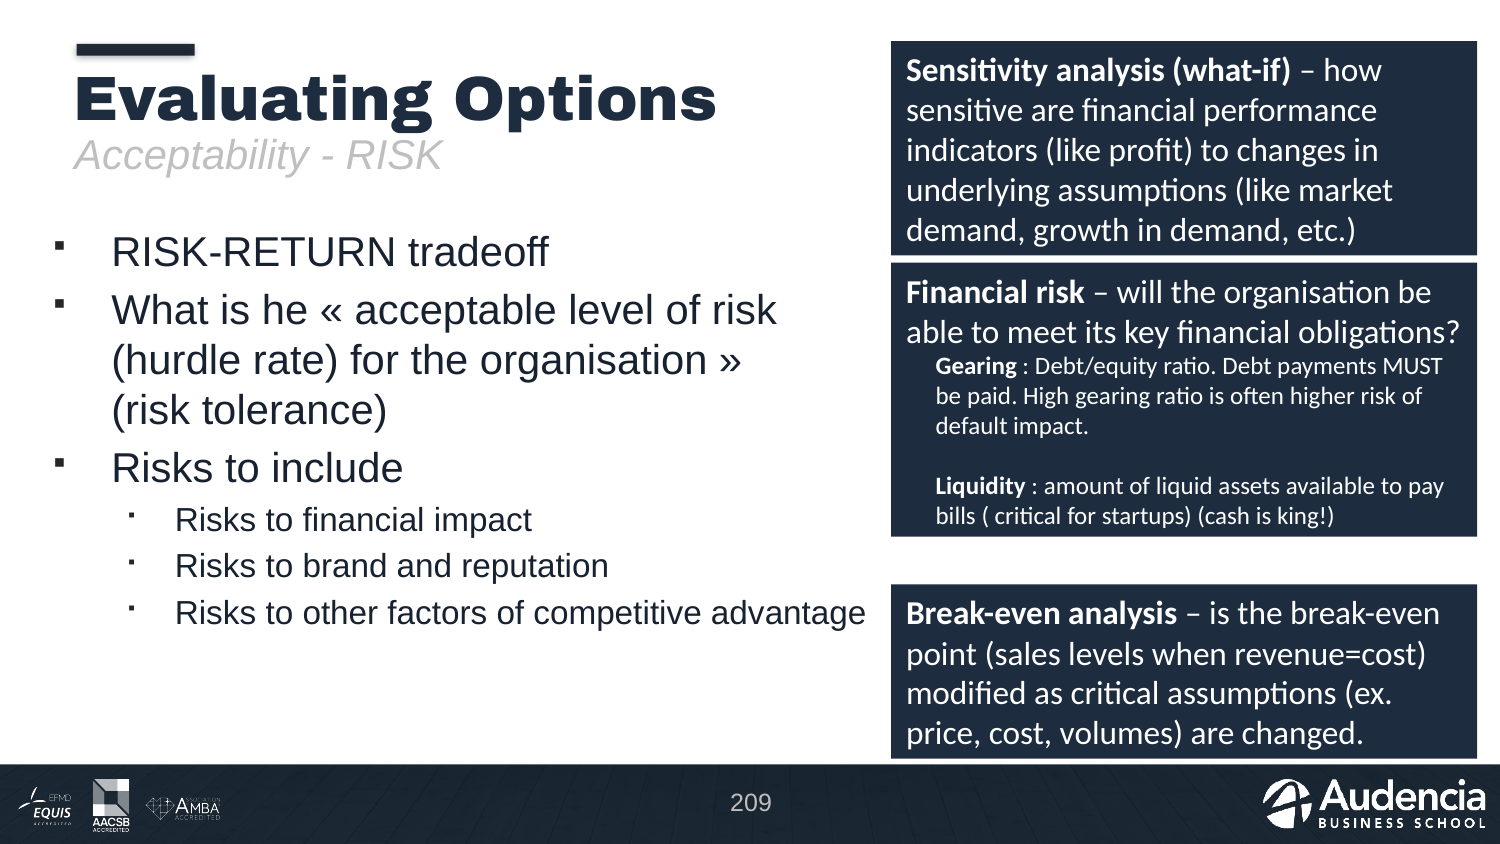

Sensitivity analysis (what-if) – how sensitive are financial performance indicators (like profit) to changes in underlying assumptions (like market demand, growth in demand, etc.)
# Evaluating Options
Acceptability - RISK
RISK-RETURN tradeoff
What is he « acceptable level of risk (hurdle rate) for the organisation »
(risk tolerance)
Risks to include
Risks to financial impact
Risks to brand and reputation
Risks to other factors of competitive advantage
Financial risk – will the organisation be able to meet its key financial obligations?
Gearing : Debt/equity ratio. Debt payments MUST be paid. High gearing ratio is often higher risk of default impact.
Liquidity : amount of liquid assets available to pay bills ( critical for startups) (cash is king!)
Break-even analysis – is the break-even point (sales levels when revenue=cost) modified as critical assumptions (ex. price, cost, volumes) are changed.
209